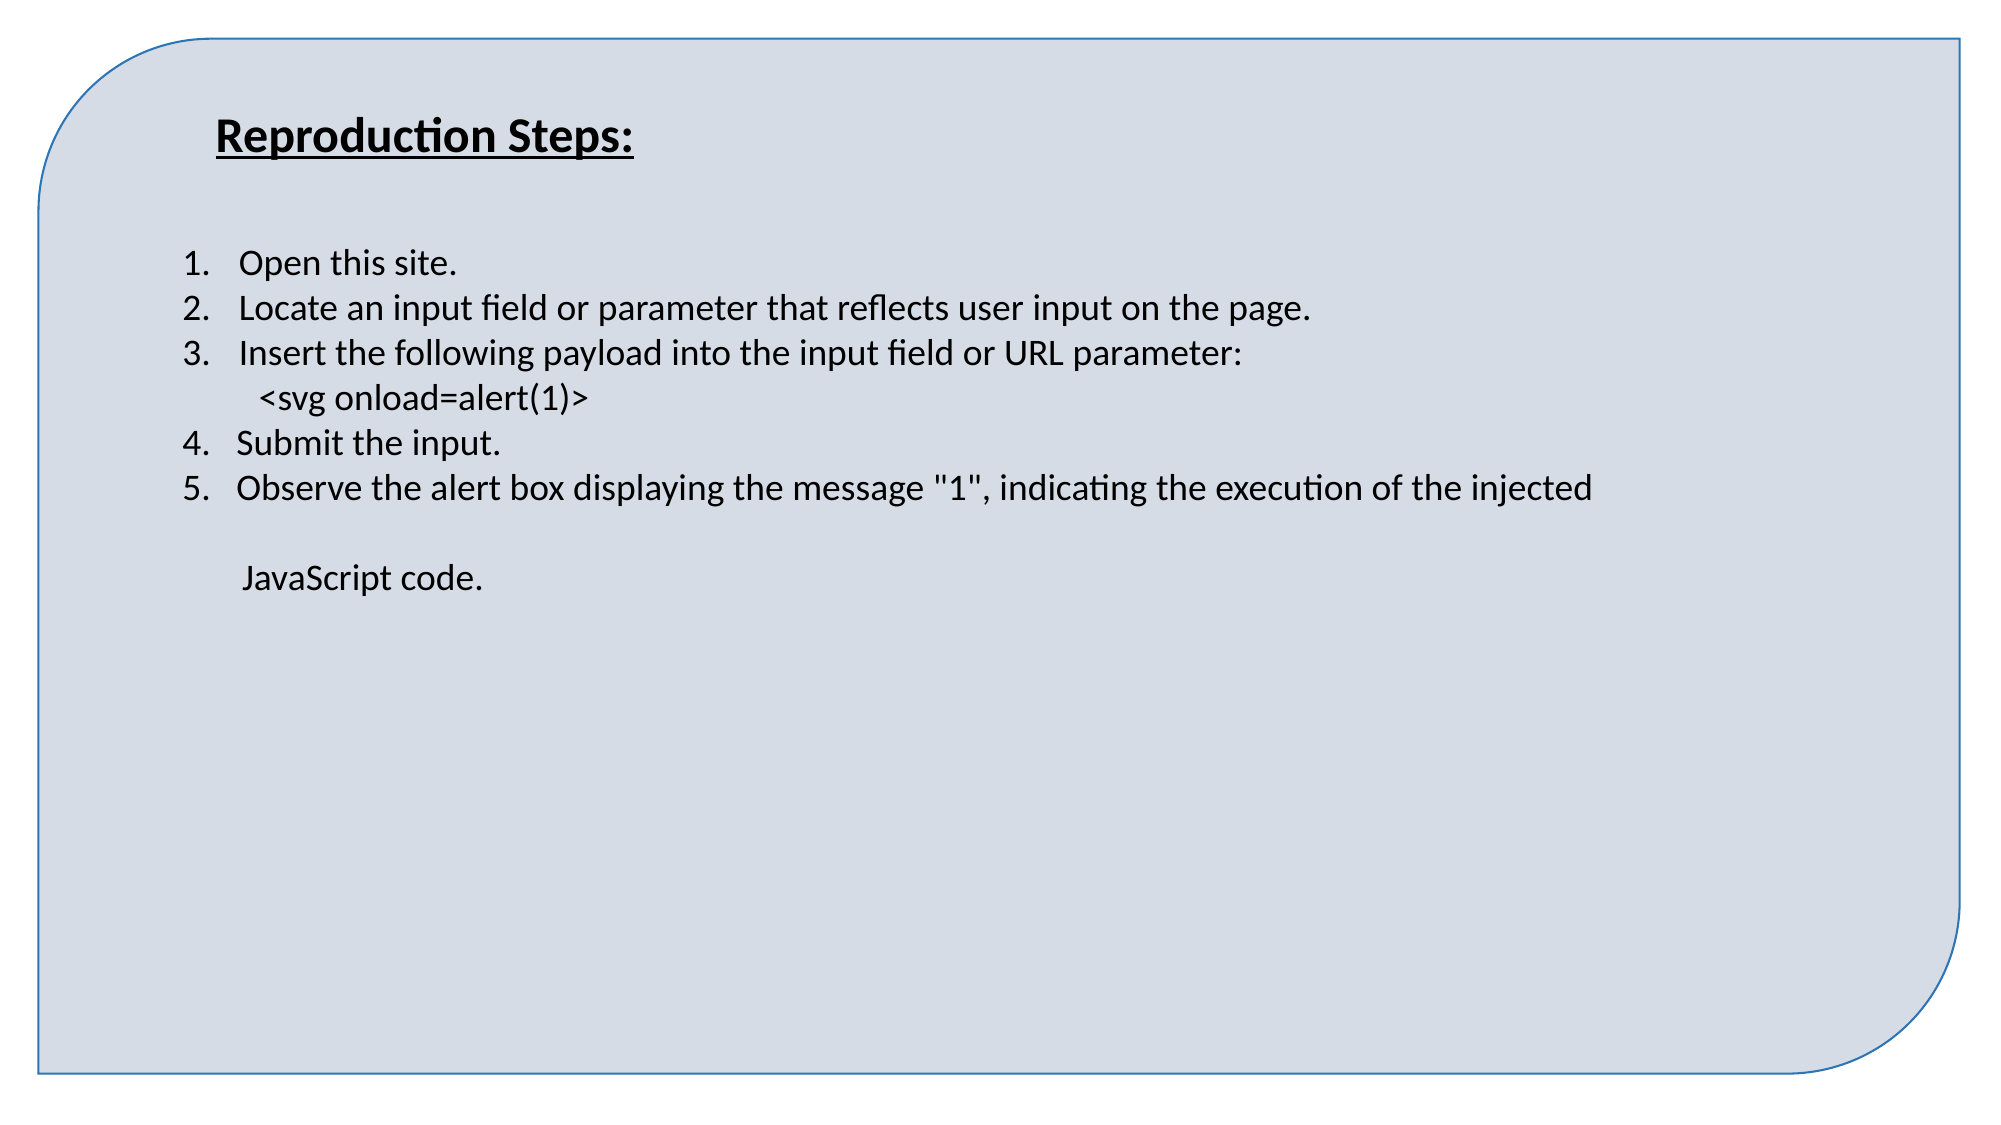

Reproduction Steps:
Open this site.
Locate an input field or parameter that reflects user input on the page.
Insert the following payload into the input field or URL parameter:
         <svg onload=alert(1)>
4.   Submit the input.
5.   Observe the alert box displaying the message "1", indicating the execution of the injected
       JavaScript code.